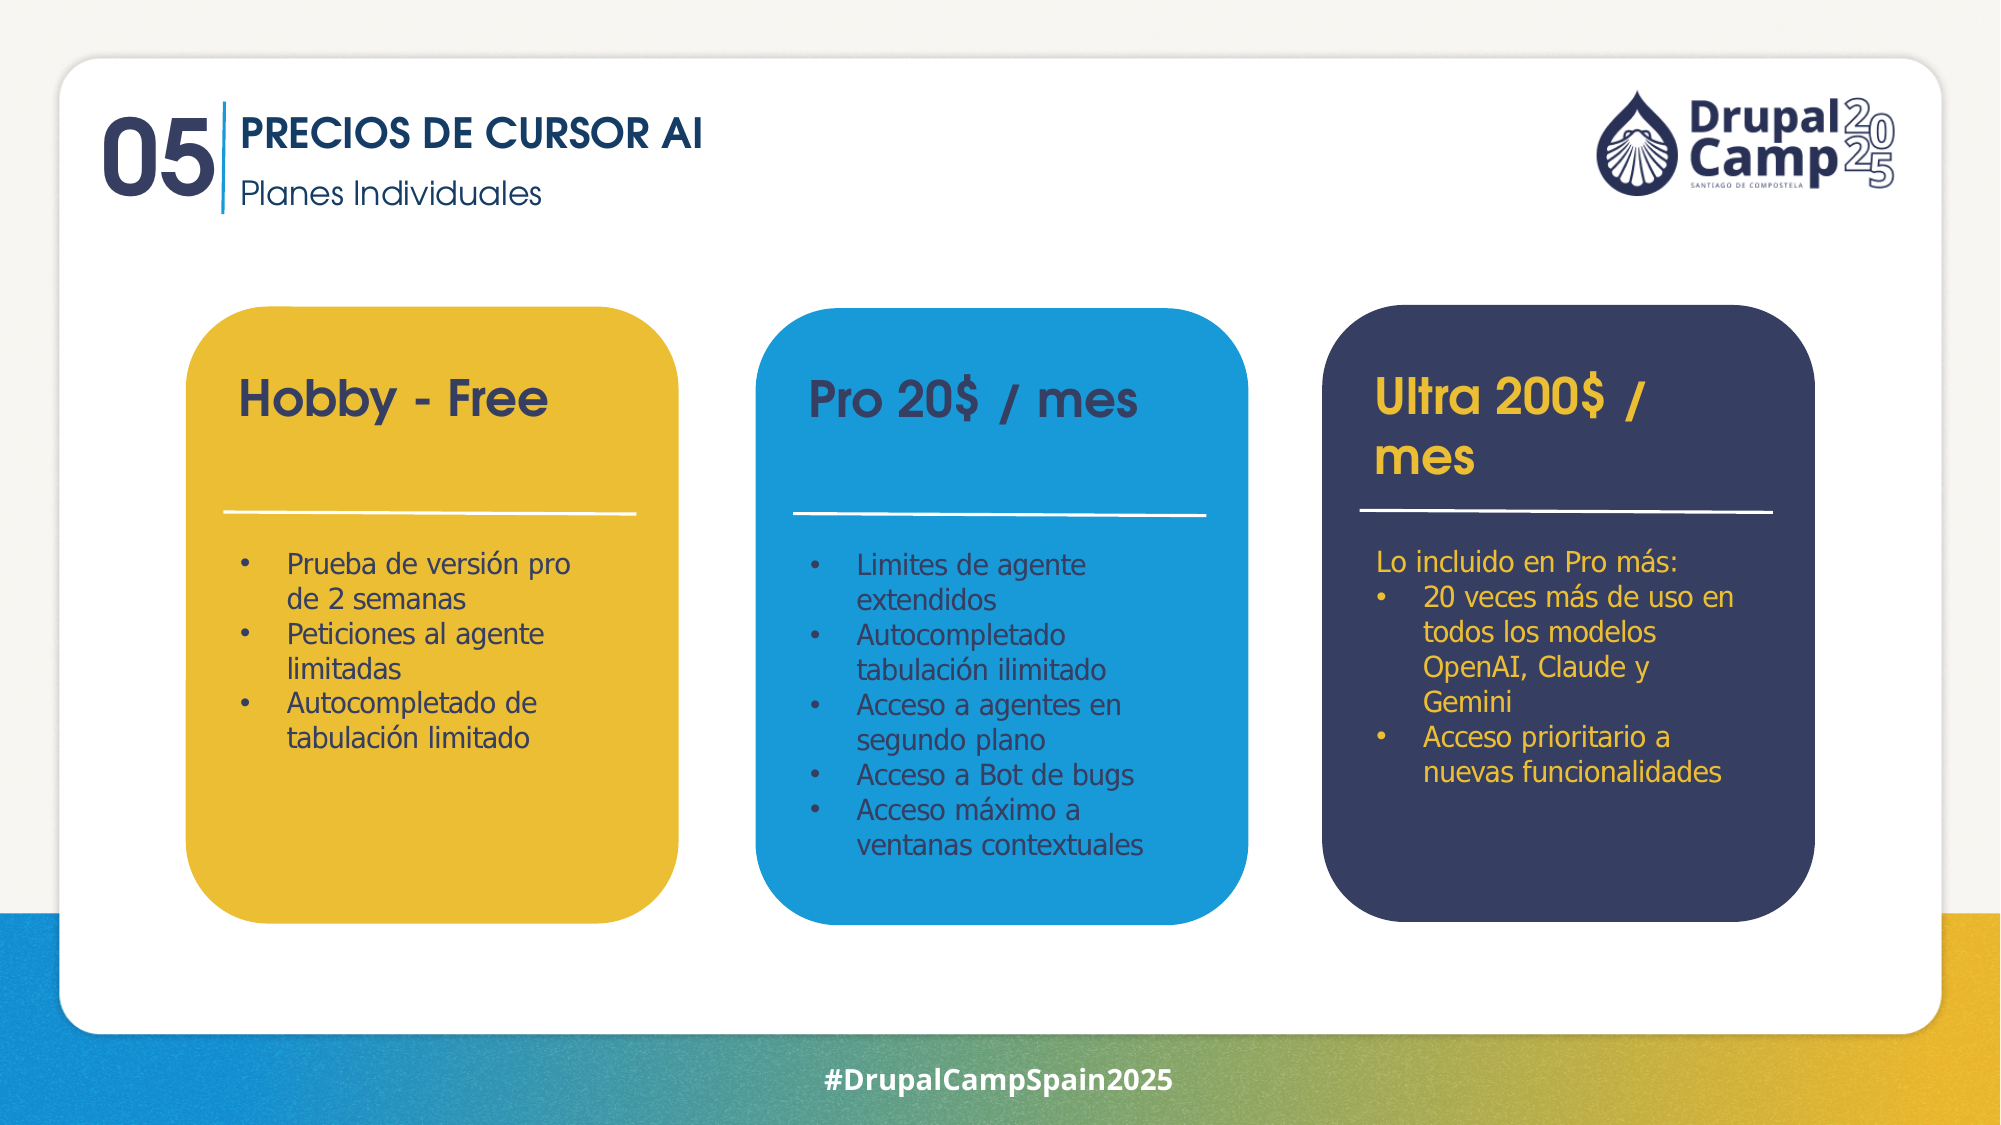

05
PRECIOS DE CURSOR AI
Planes Individuales

Ultra 200$ / mes
Hobby - Free
Pro 20$ / mes
Lo incluido en Pro más:
20 veces más de uso en todos los modelos OpenAI, Claude y Gemini
Acceso prioritario a nuevas funcionalidades
Prueba de versión pro de 2 semanas
Peticiones al agente limitadas
Autocompletado de tabulación limitado
Limites de agente extendidos
Autocompletado tabulación ilimitado
Acceso a agentes en segundo plano
Acceso a Bot de bugs
Acceso máximo a ventanas contextuales

#DrupalCampSpain2025